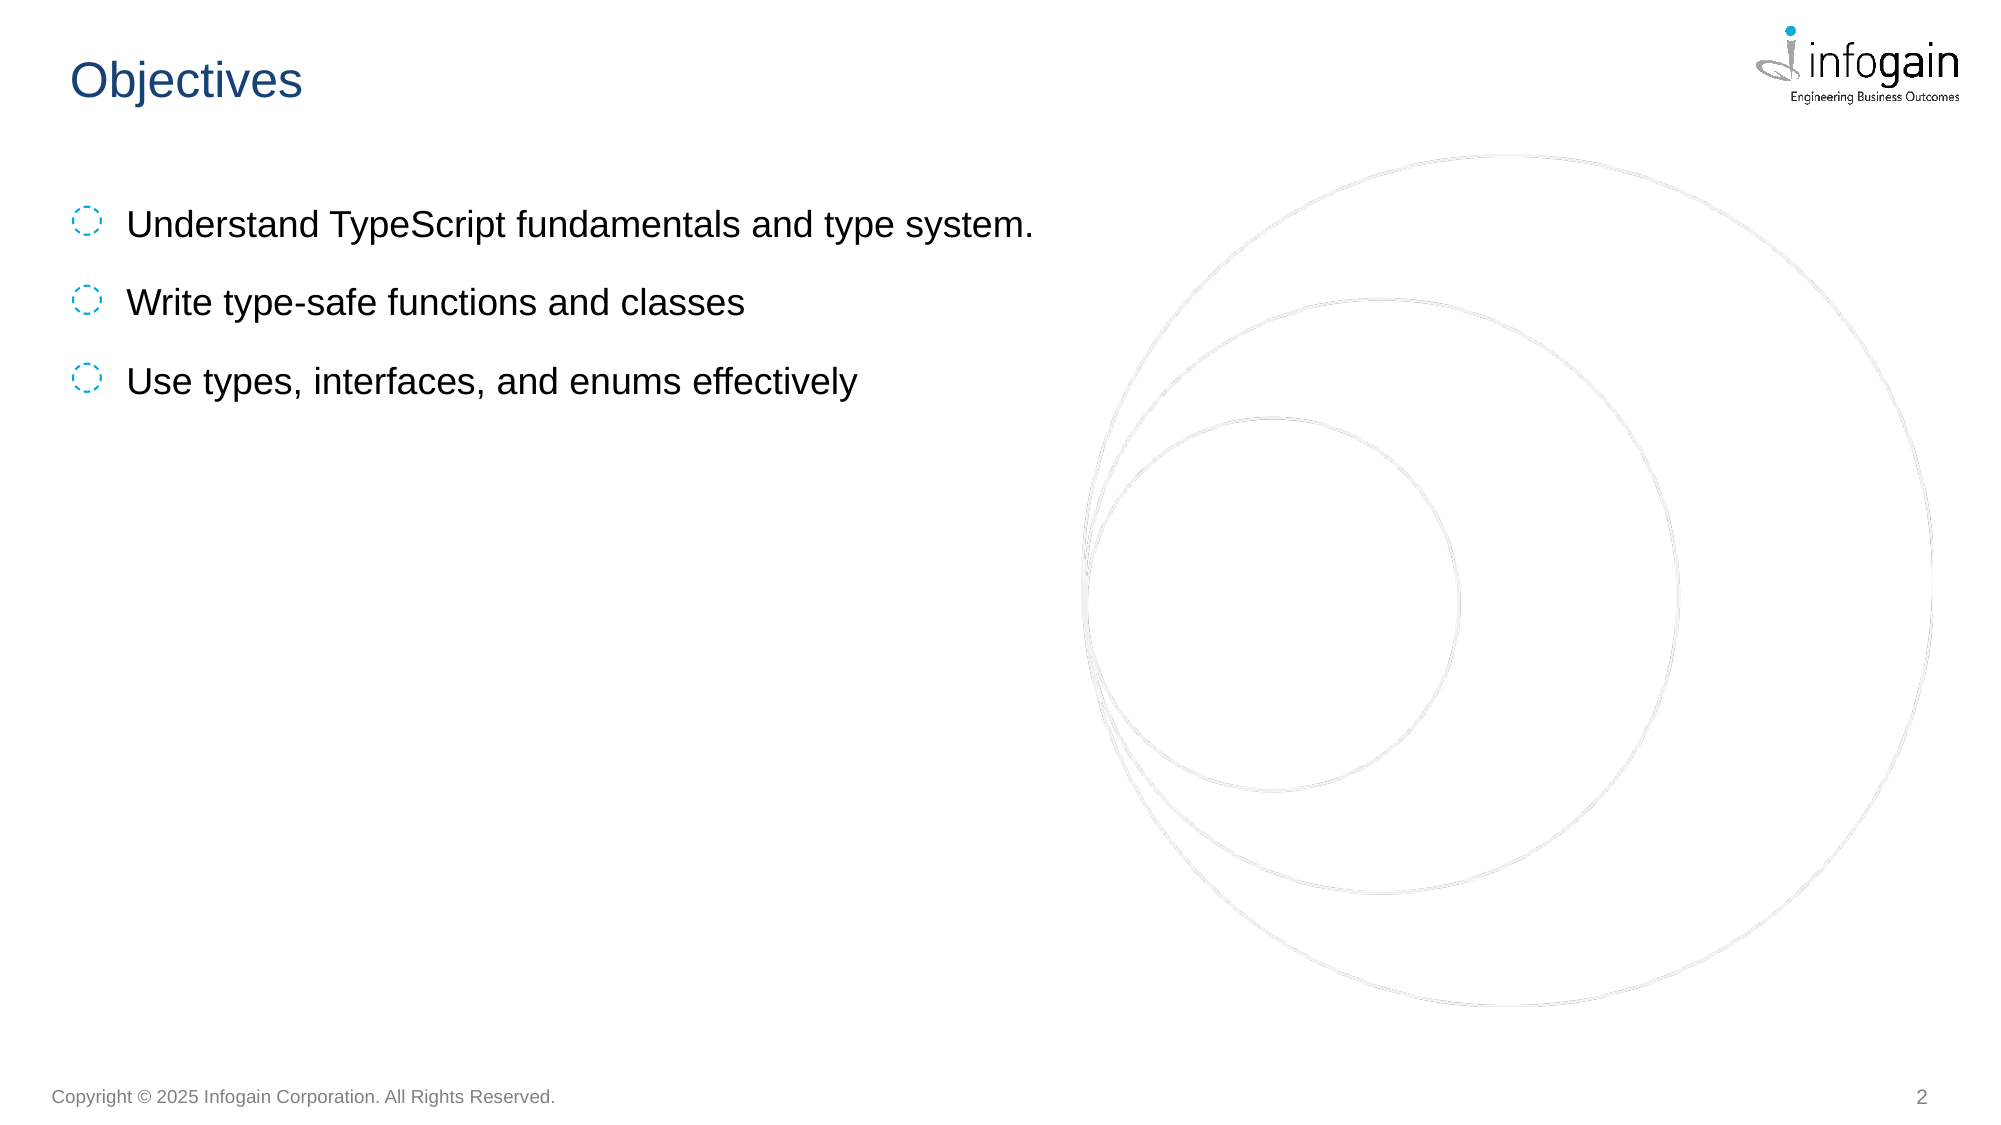

Objectives
Understand TypeScript fundamentals and type system.
Write type-safe functions and classes
Use types, interfaces, and enums effectively

2